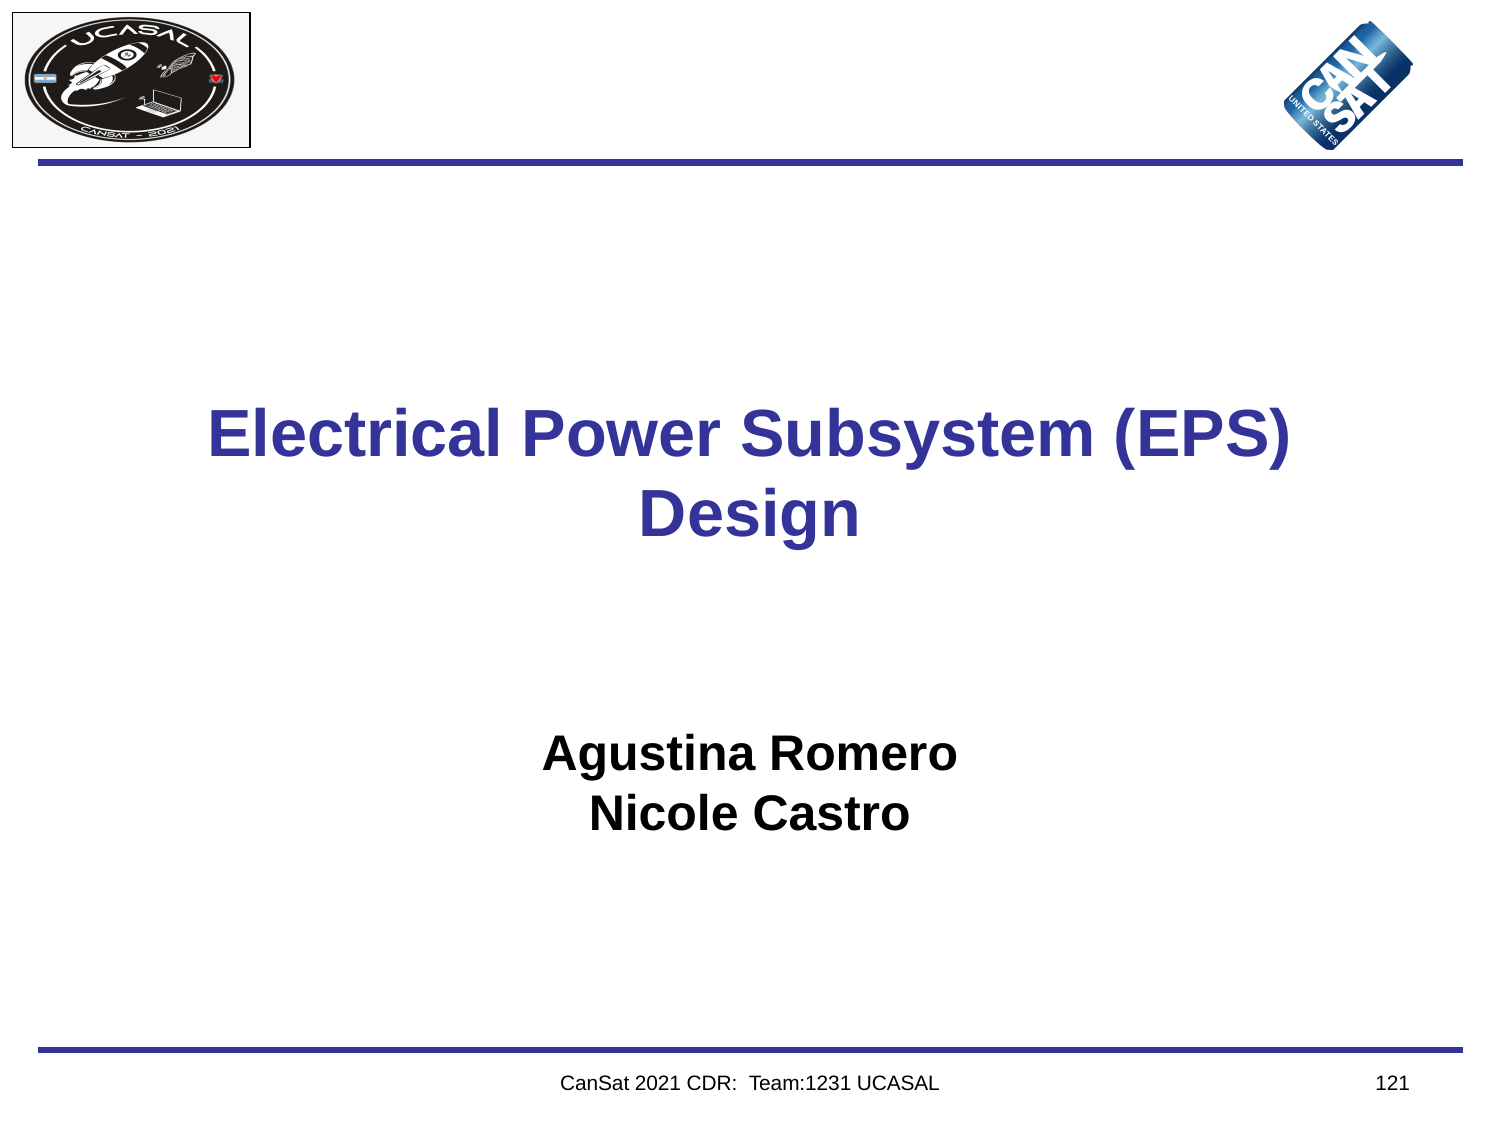

# Electrical Power Subsystem (EPS) Design
Agustina Romero
Nicole Castro

CanSat 2021 CDR:  Team:1231 UCASAL
121